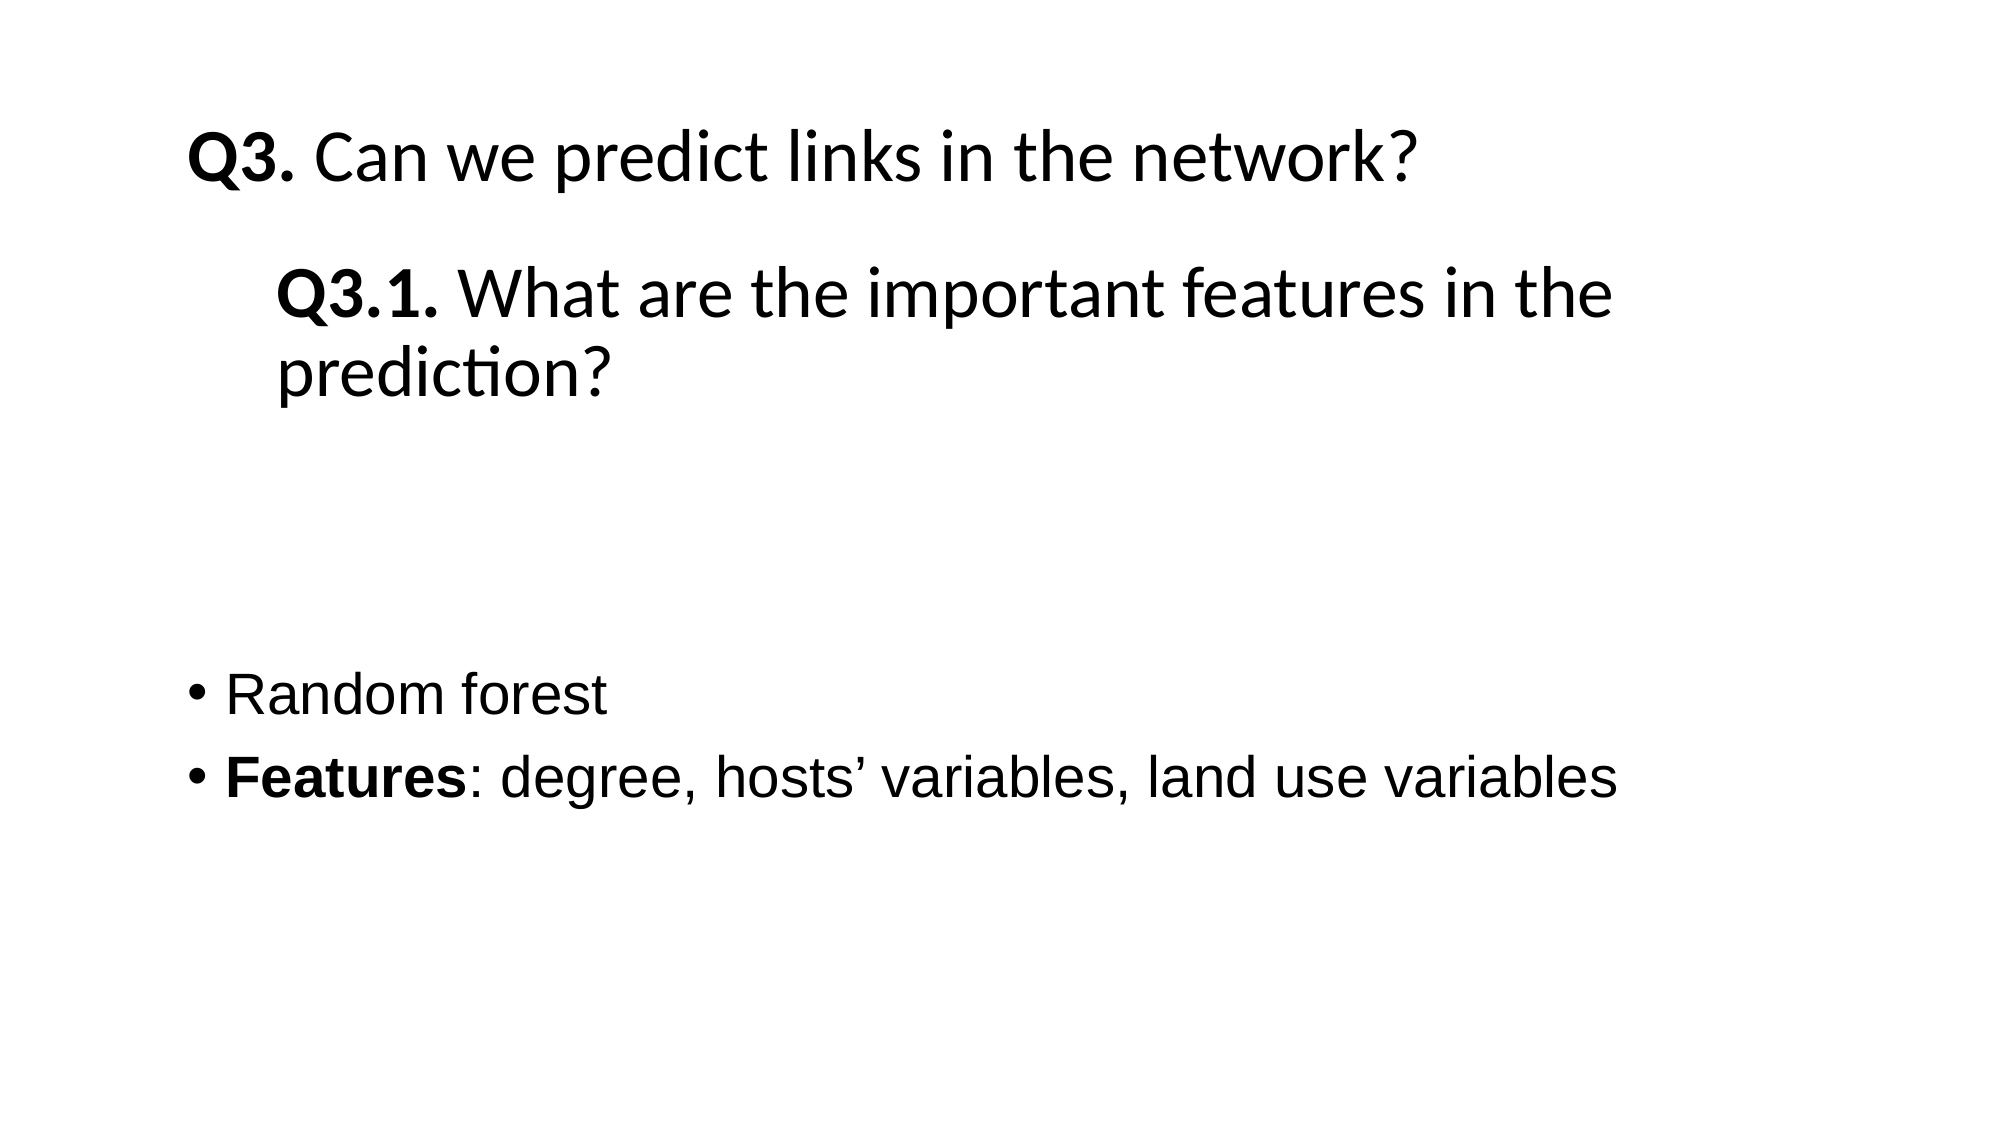

Q3. Can we predict links in the network?
Q3.1. What are the important features in the prediction?

Random forest
Features: degree, hosts’ variables, land use variables